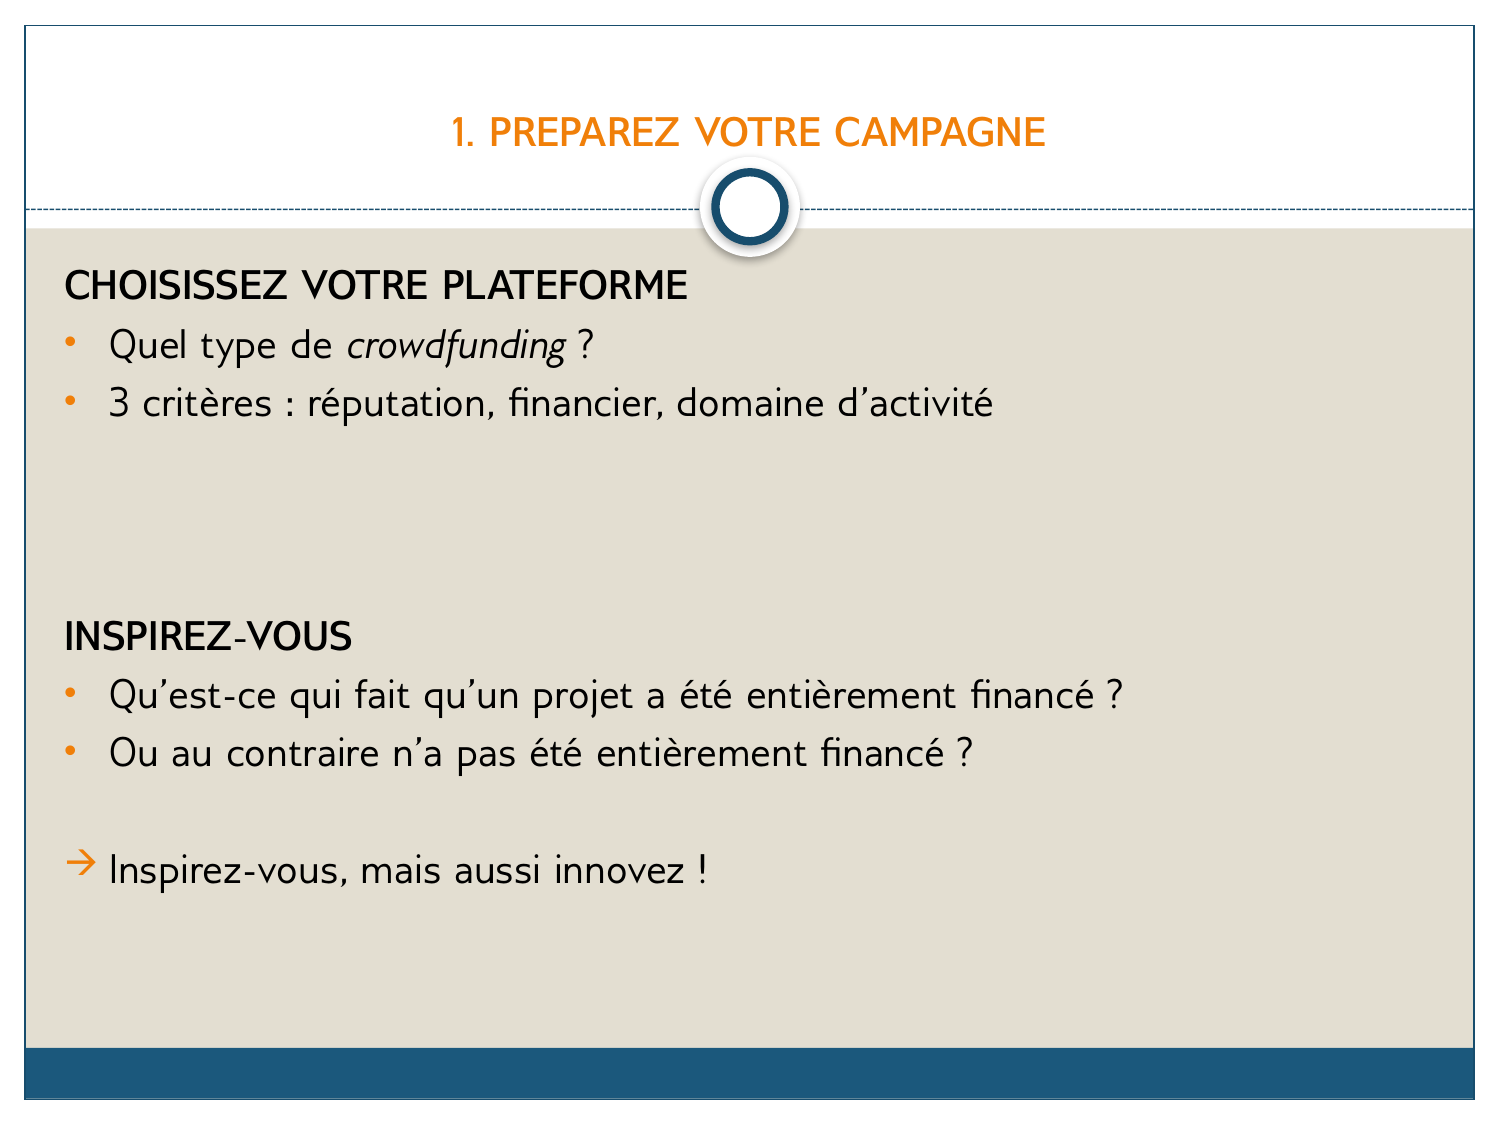

# 1. PREPAREZ VOTRE CAMPAGNE
CHOISISSEZ VOTRE PLATEFORME
Quel type de crowdfunding ?
3 critères : réputation, financier, domaine d’activité

INSPIREZ-VOUS
Qu’est-ce qui fait qu’un projet a été entièrement financé ?
Ou au contraire n’a pas été entièrement financé ?

Inspirez-vous, mais aussi innovez !